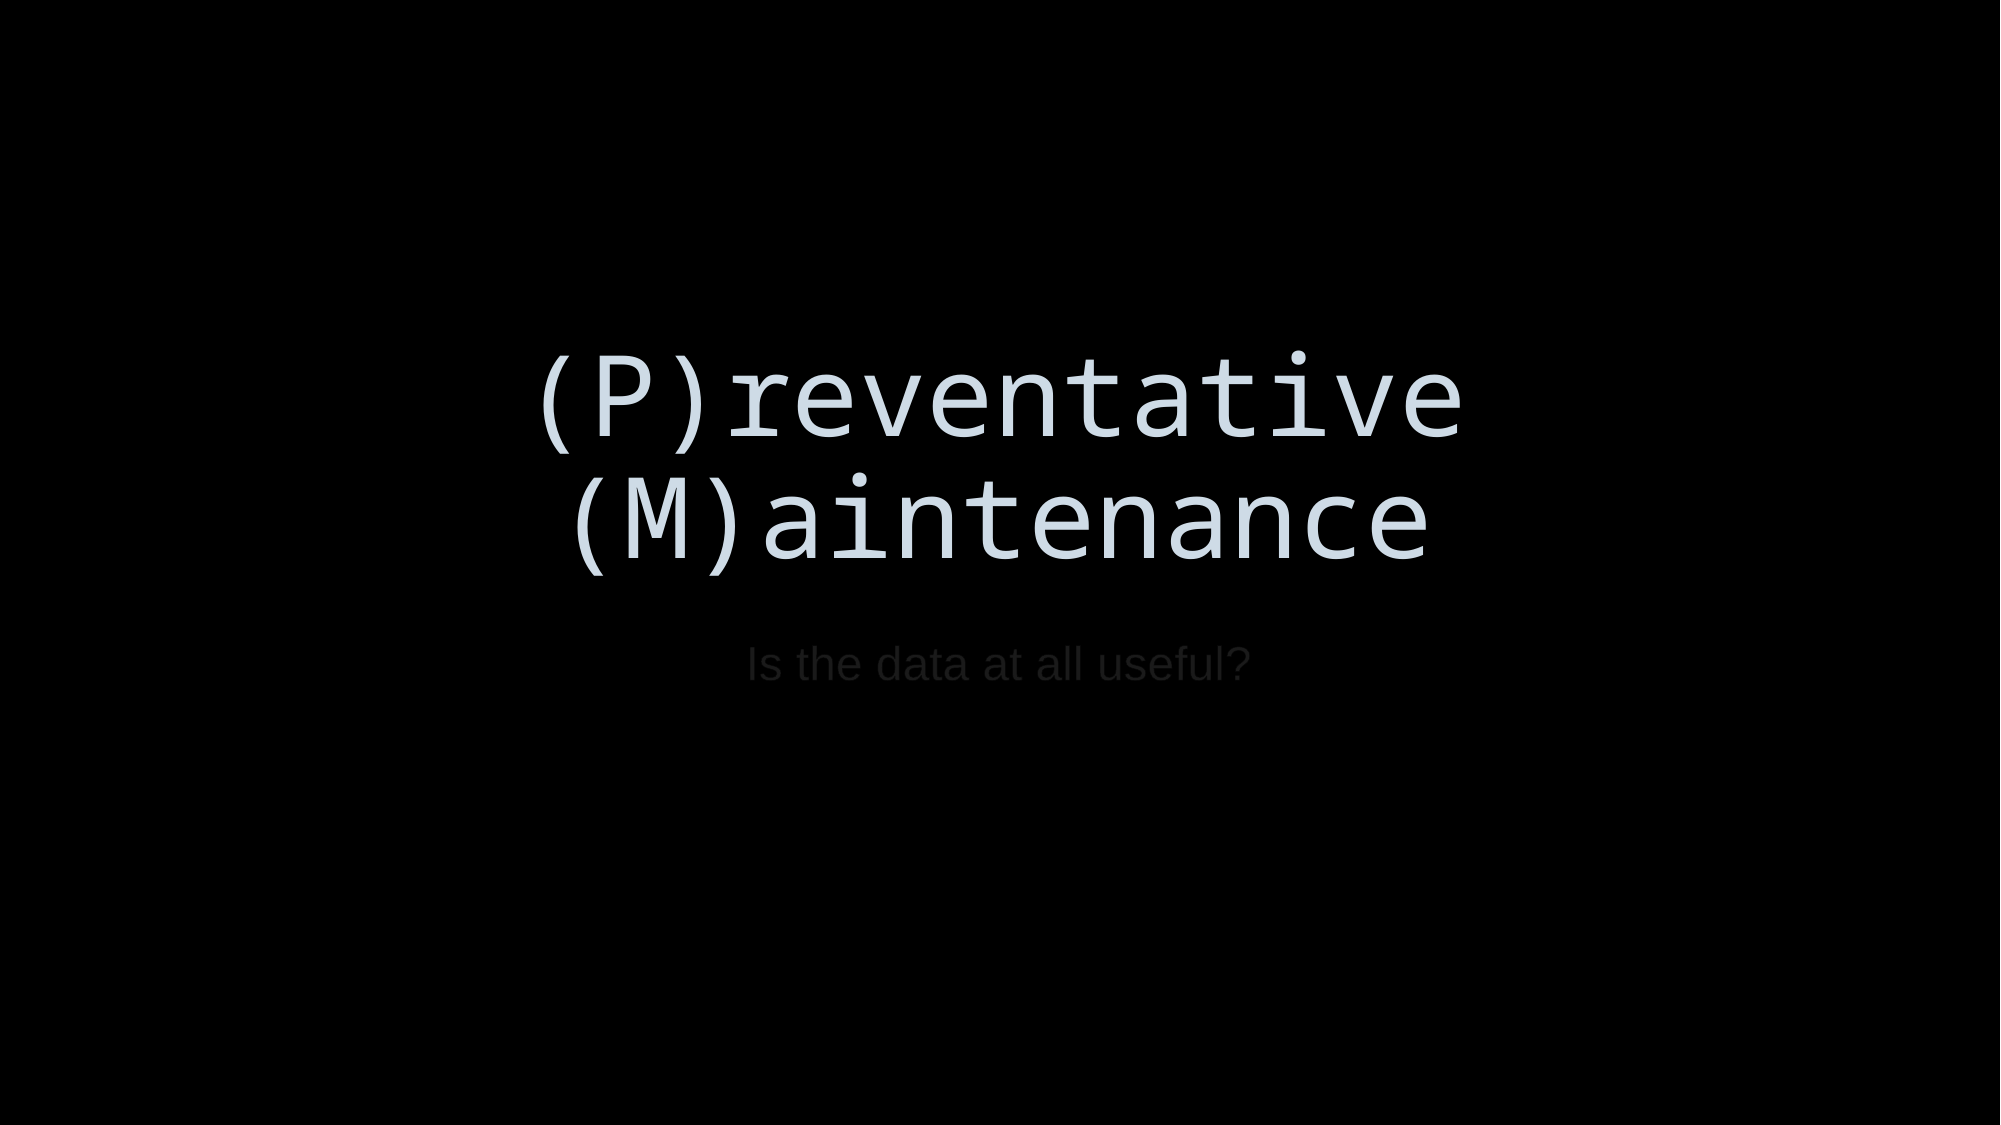

# (P)reventative (M)aintenance
Is the data at all useful?